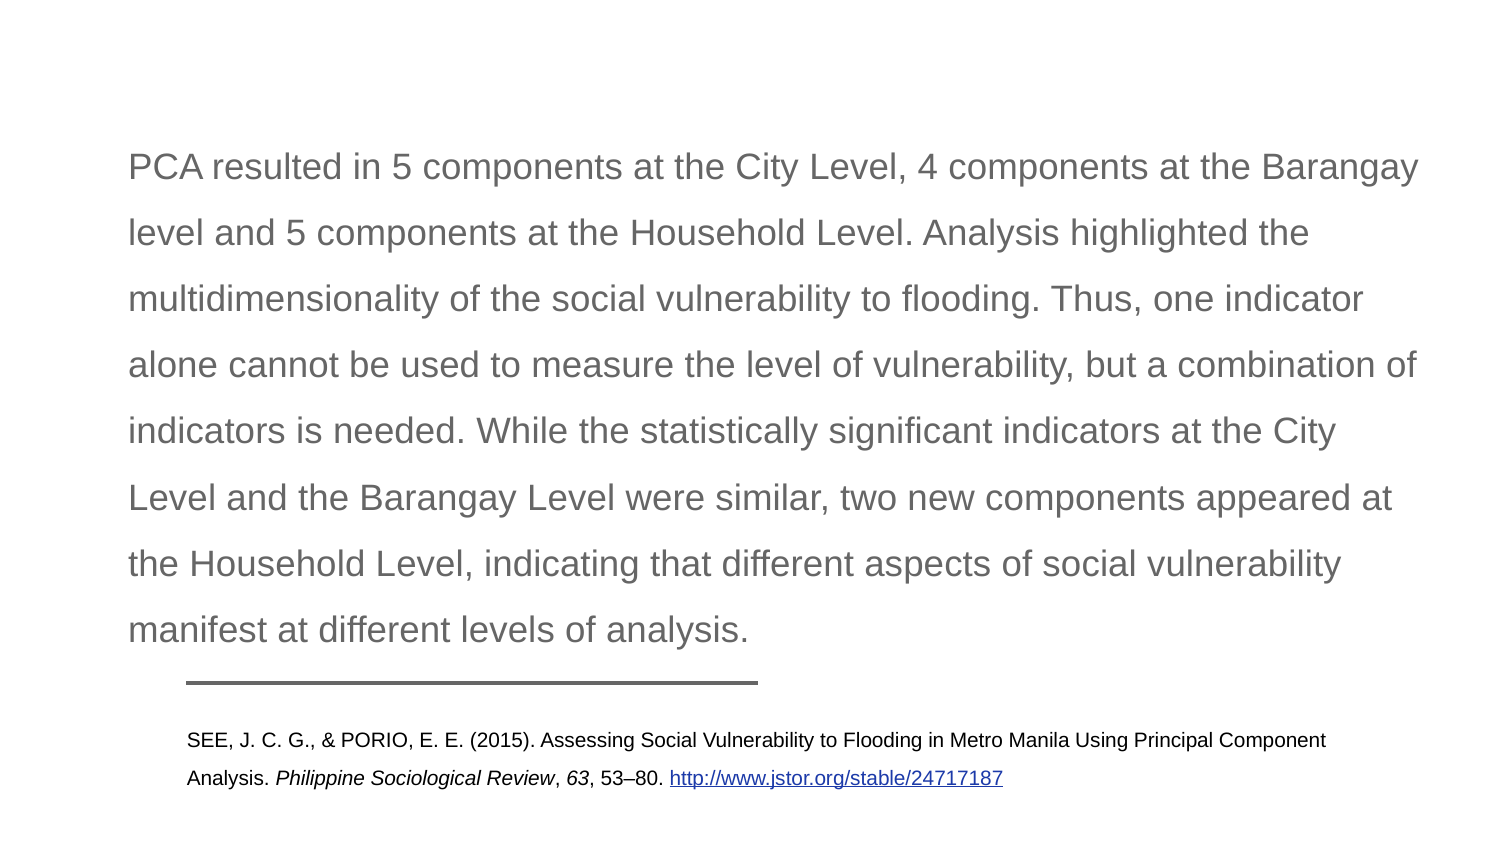

PCA resulted in 5 components at the City Level, 4 components at the Barangay level and 5 components at the Household Level. Analysis highlighted the multidimensionality of the social vulnerability to flooding. Thus, one indicator alone cannot be used to measure the level of vulnerability, but a combination of indicators is needed. While the statistically significant indicators at the City Level and the Barangay Level were similar, two new components appeared at the Household Level, indicating that different aspects of social vulnerability manifest at different levels of analysis.
SEE, J. C. G., & PORIO, E. E. (2015). Assessing Social Vulnerability to Flooding in Metro Manila Using Principal Component Analysis. Philippine Sociological Review, 63, 53–80. http://www.jstor.org/stable/24717187